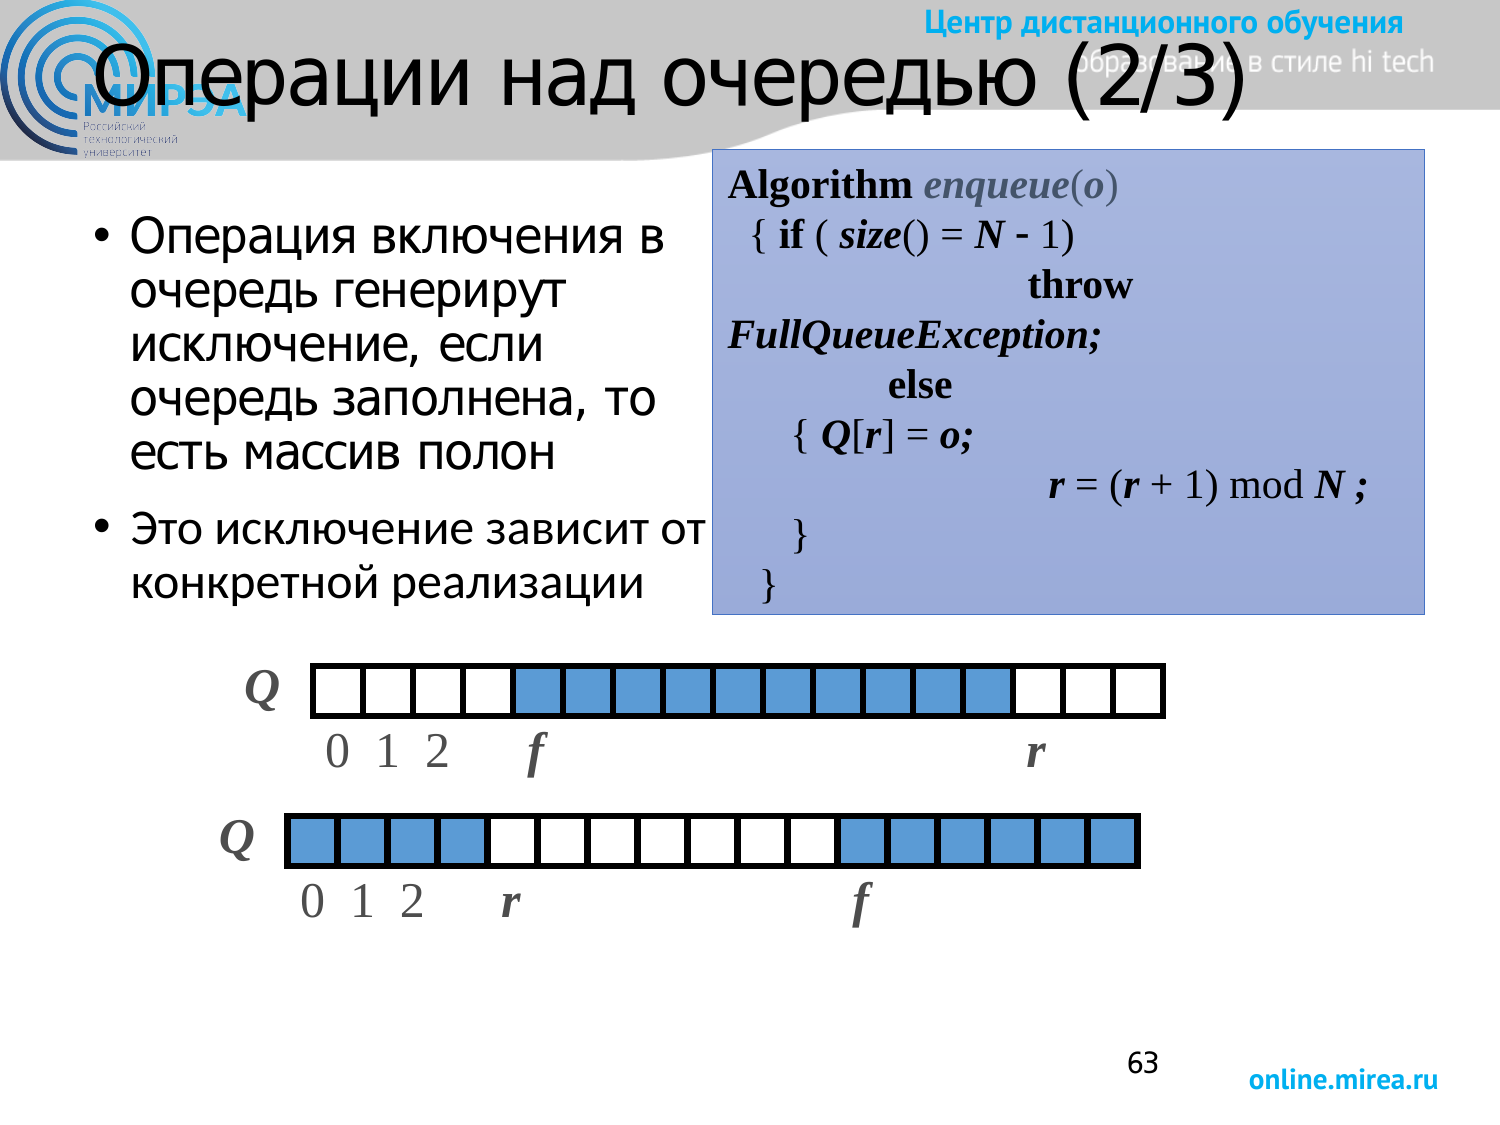

# Операции над очередью (2/3)

Algorithm enqueue(o)
  { if ( size() = N − 1)
		throw FullQueueException;
	 else
      { Q[r] = o;
		  r = (r + 1) mod N ;
      }
   }
Операция включения в очередь генерирут исключение, если очередь заполнена, то есть массив полон
Это исключение зависит от конкретной реализации
Q

0
1
2
f
r
Q

0
1
2
r
f
63